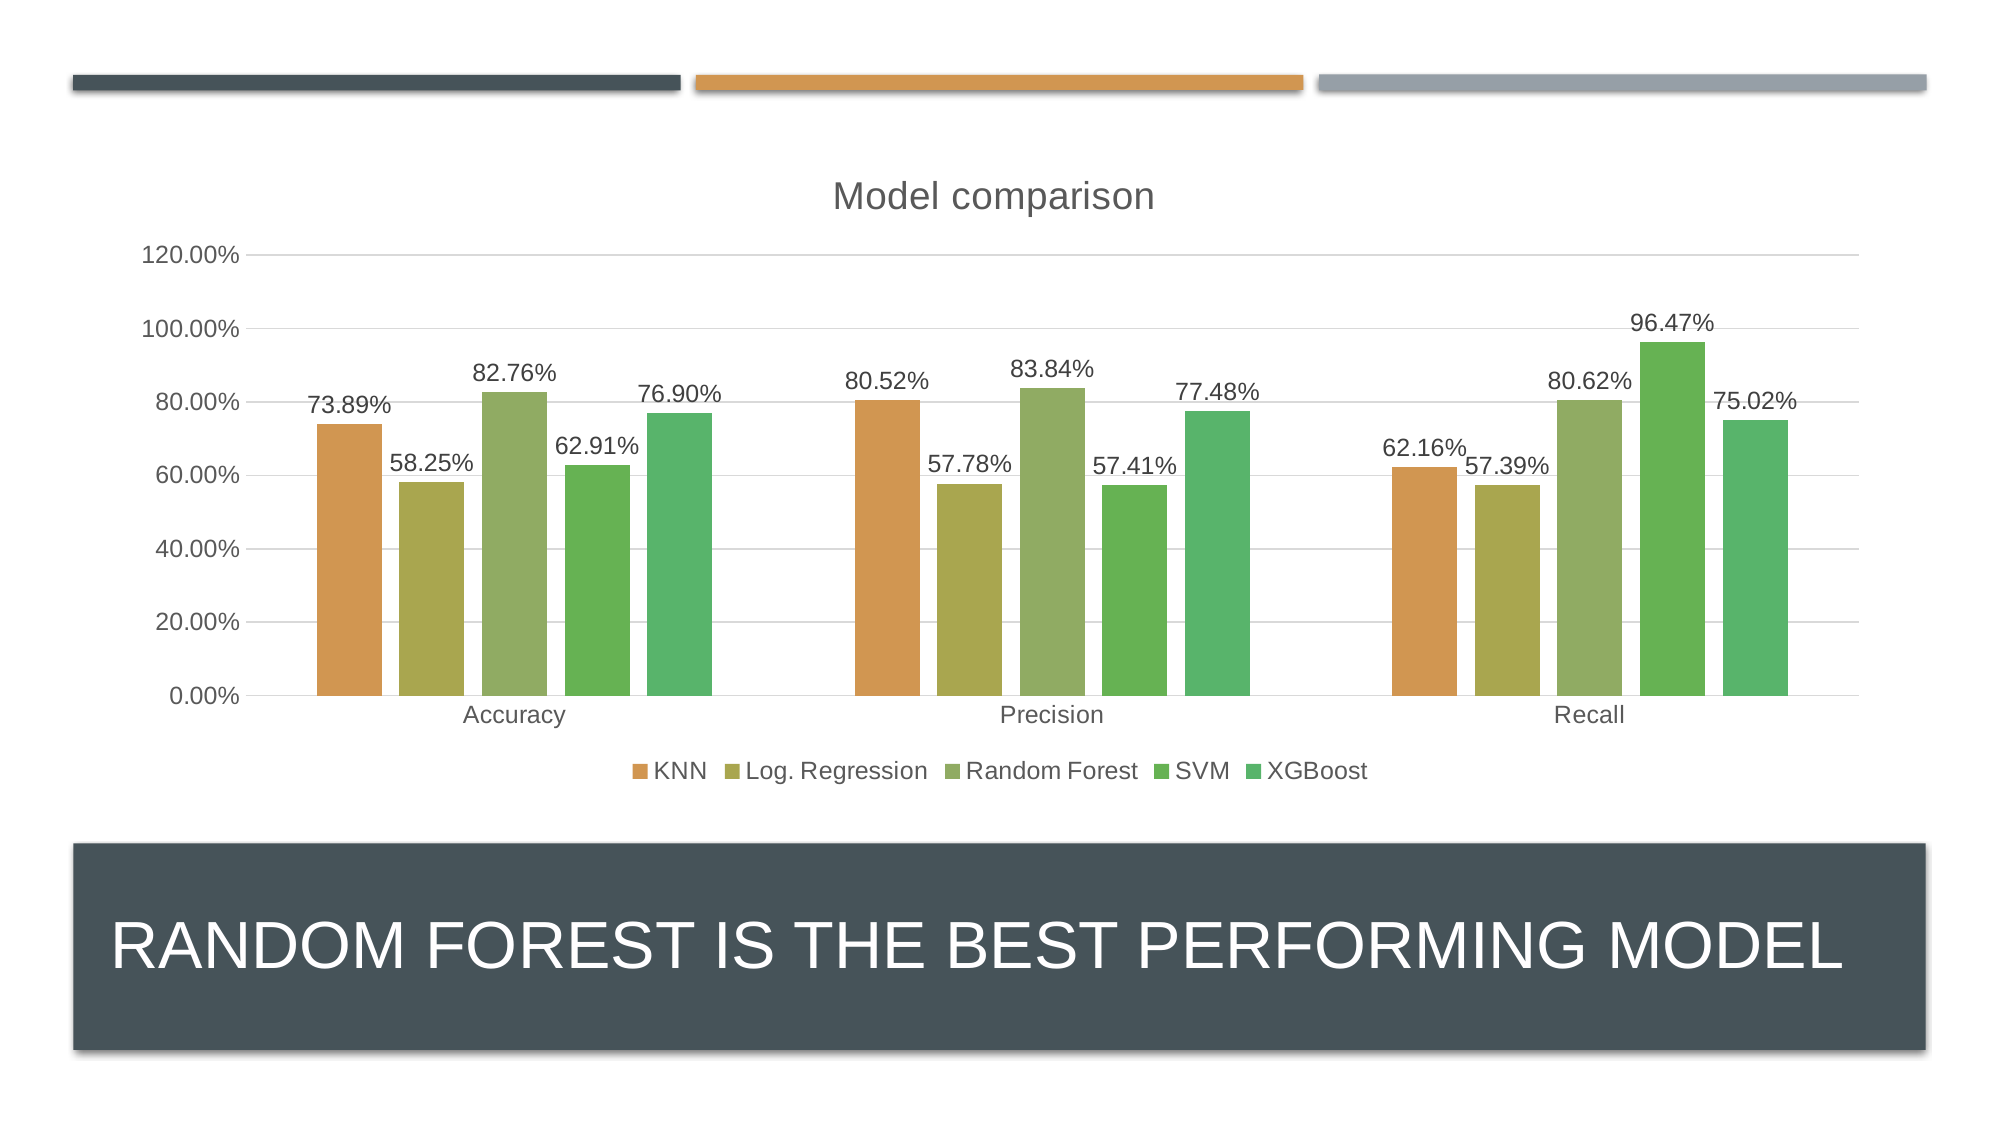

### Chart: Model comparison

| Category | KNN | Log. Regression | Random Forest | SVM | XGBoost |
|---|---|---|---|---|---|
| Accuracy | 0.7389 | 0.5825 | 0.8276 | 0.6291 | 0.769 |
| Precision | 0.8052 | 0.5778 | 0.8384 | 0.5741 | 0.7748 |
| Recall | 0.6216 | 0.5739 | 0.8062 | 0.9647 | 0.7502 |
# Random forest is the best performing model